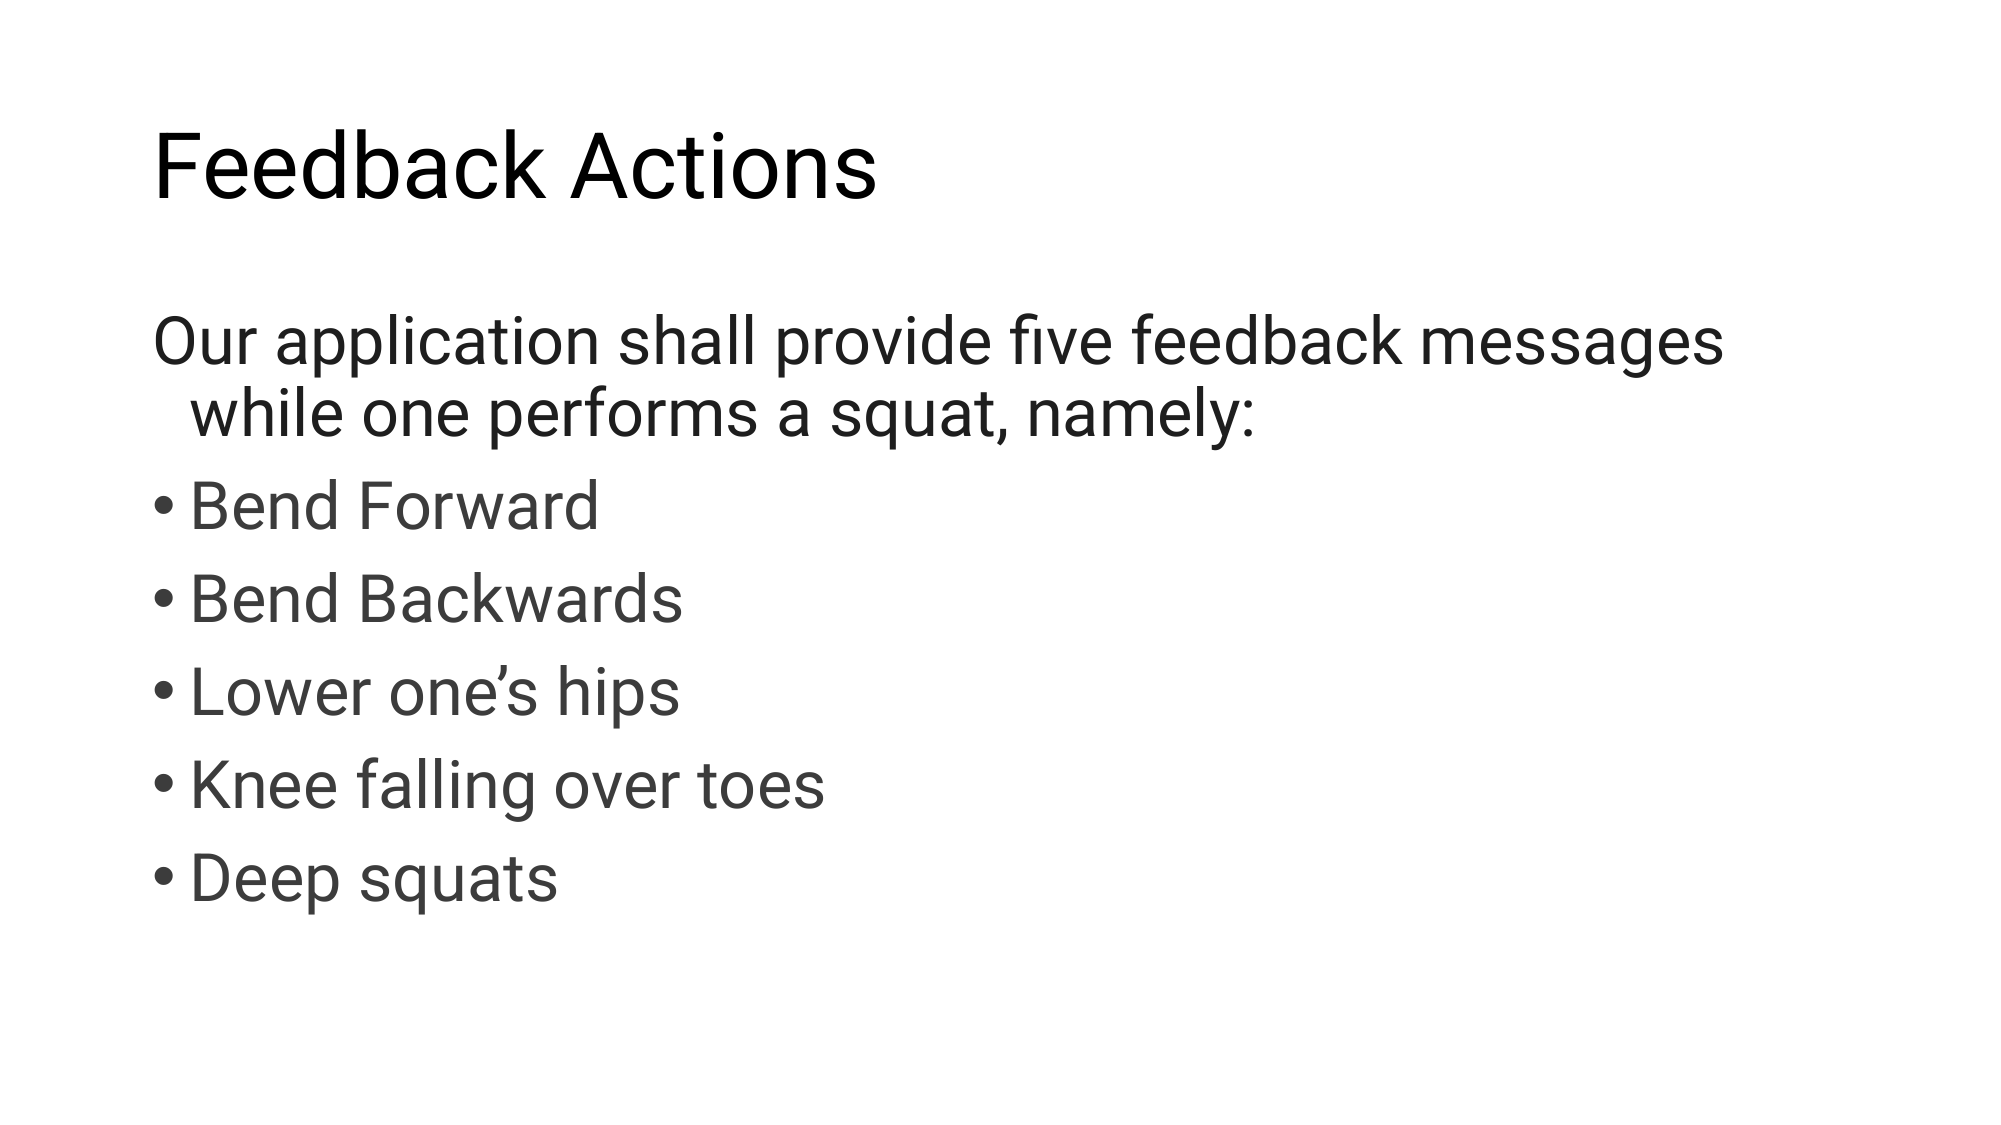

# Feedback Actions
Our application shall provide five feedback messages while one performs a squat, namely:
Bend Forward
Bend Backwards
Lower one’s hips
Knee falling over toes
Deep squats